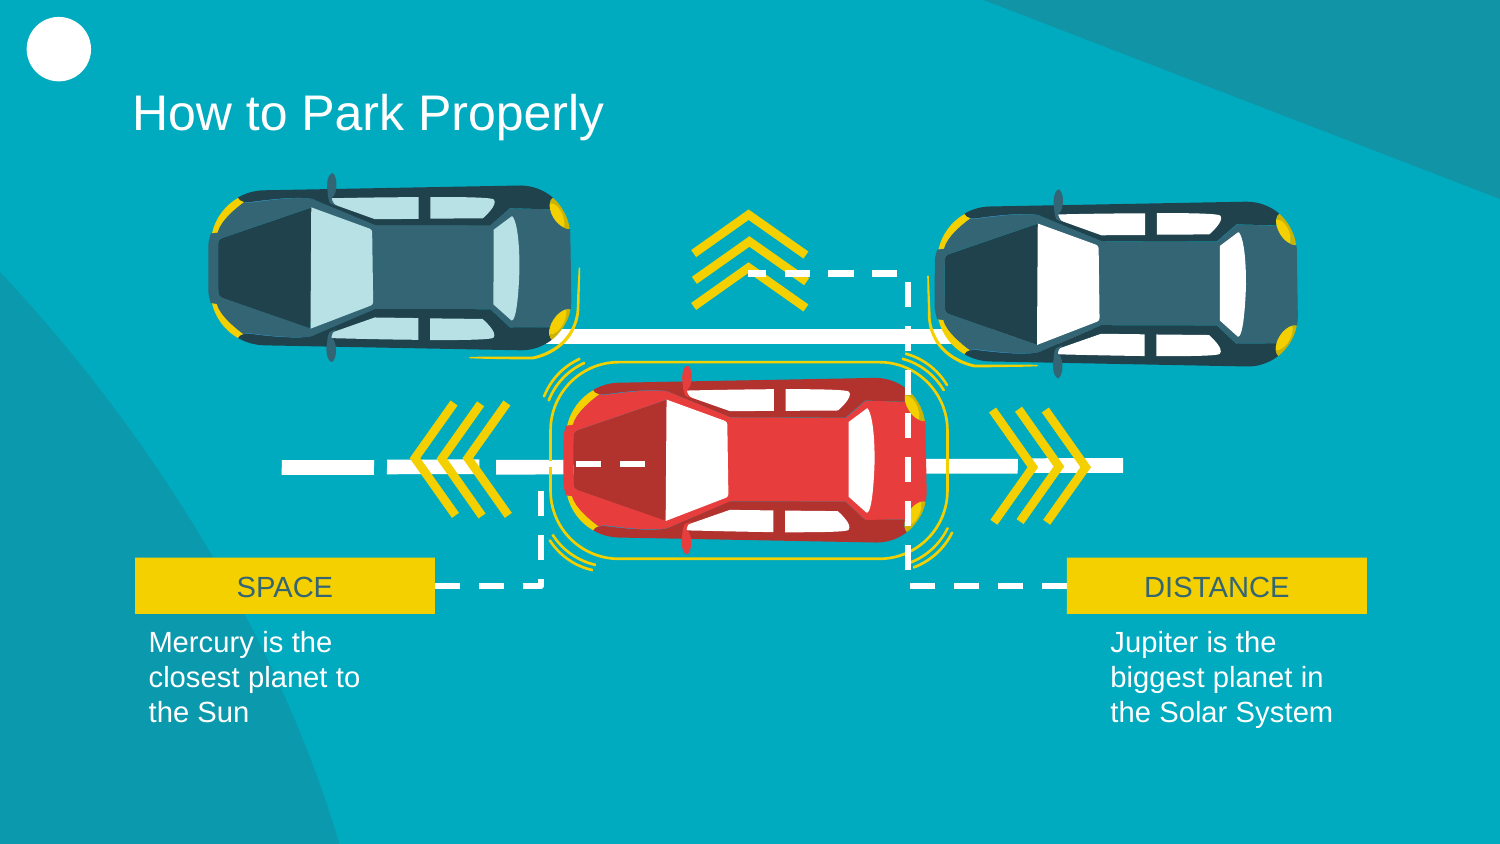

# How to Park Properly

SPACE
DISTANCE
Jupiter is the biggest planet in the Solar System
Mercury is the closest planet to the Sun